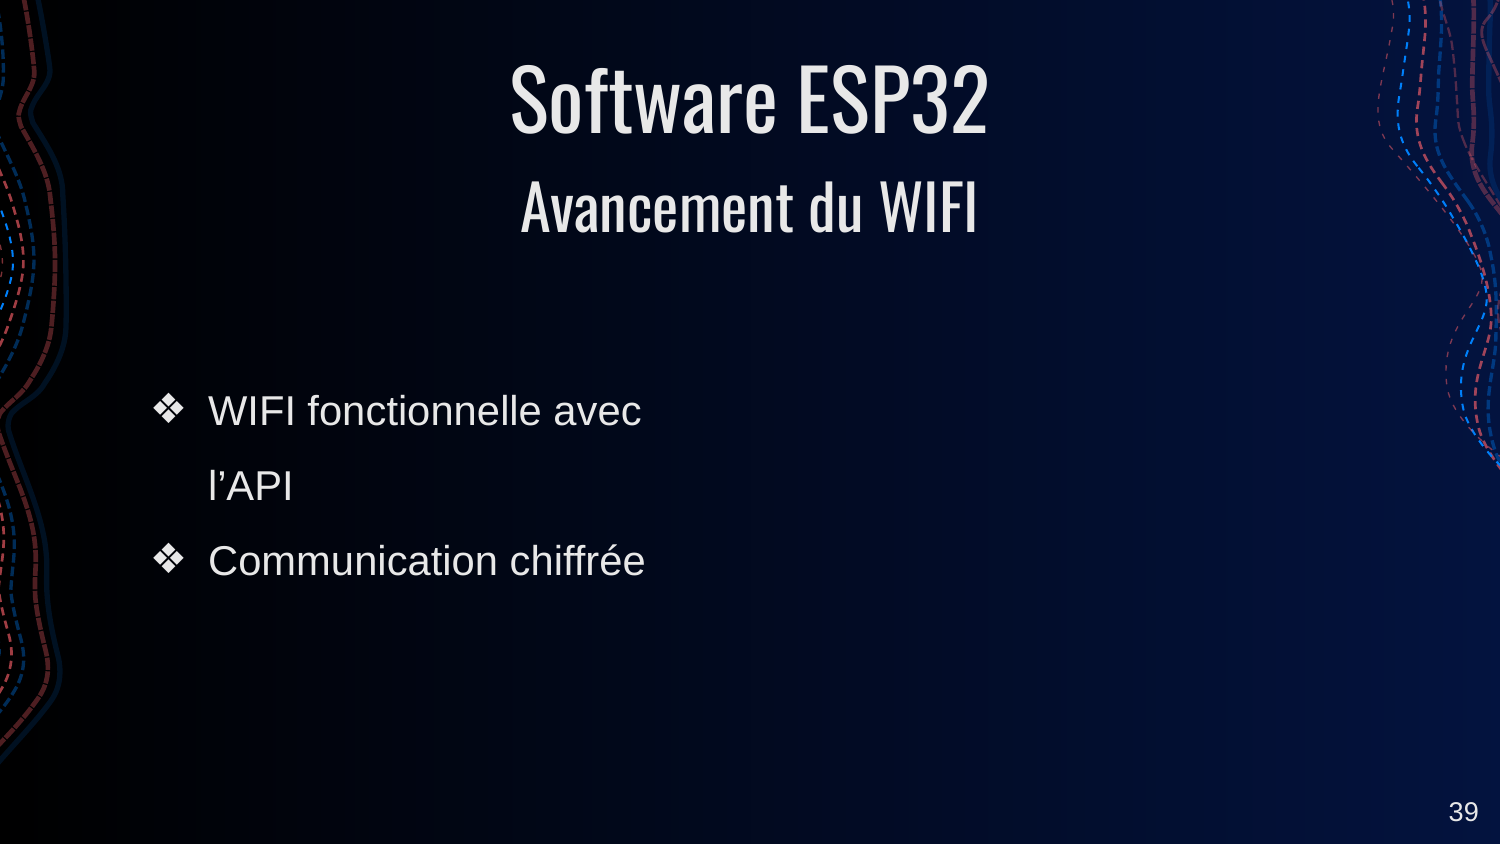

# Software ESP32
Avancement du WIFI
WIFI fonctionnelle avec l’API
Communication chiffrée
39